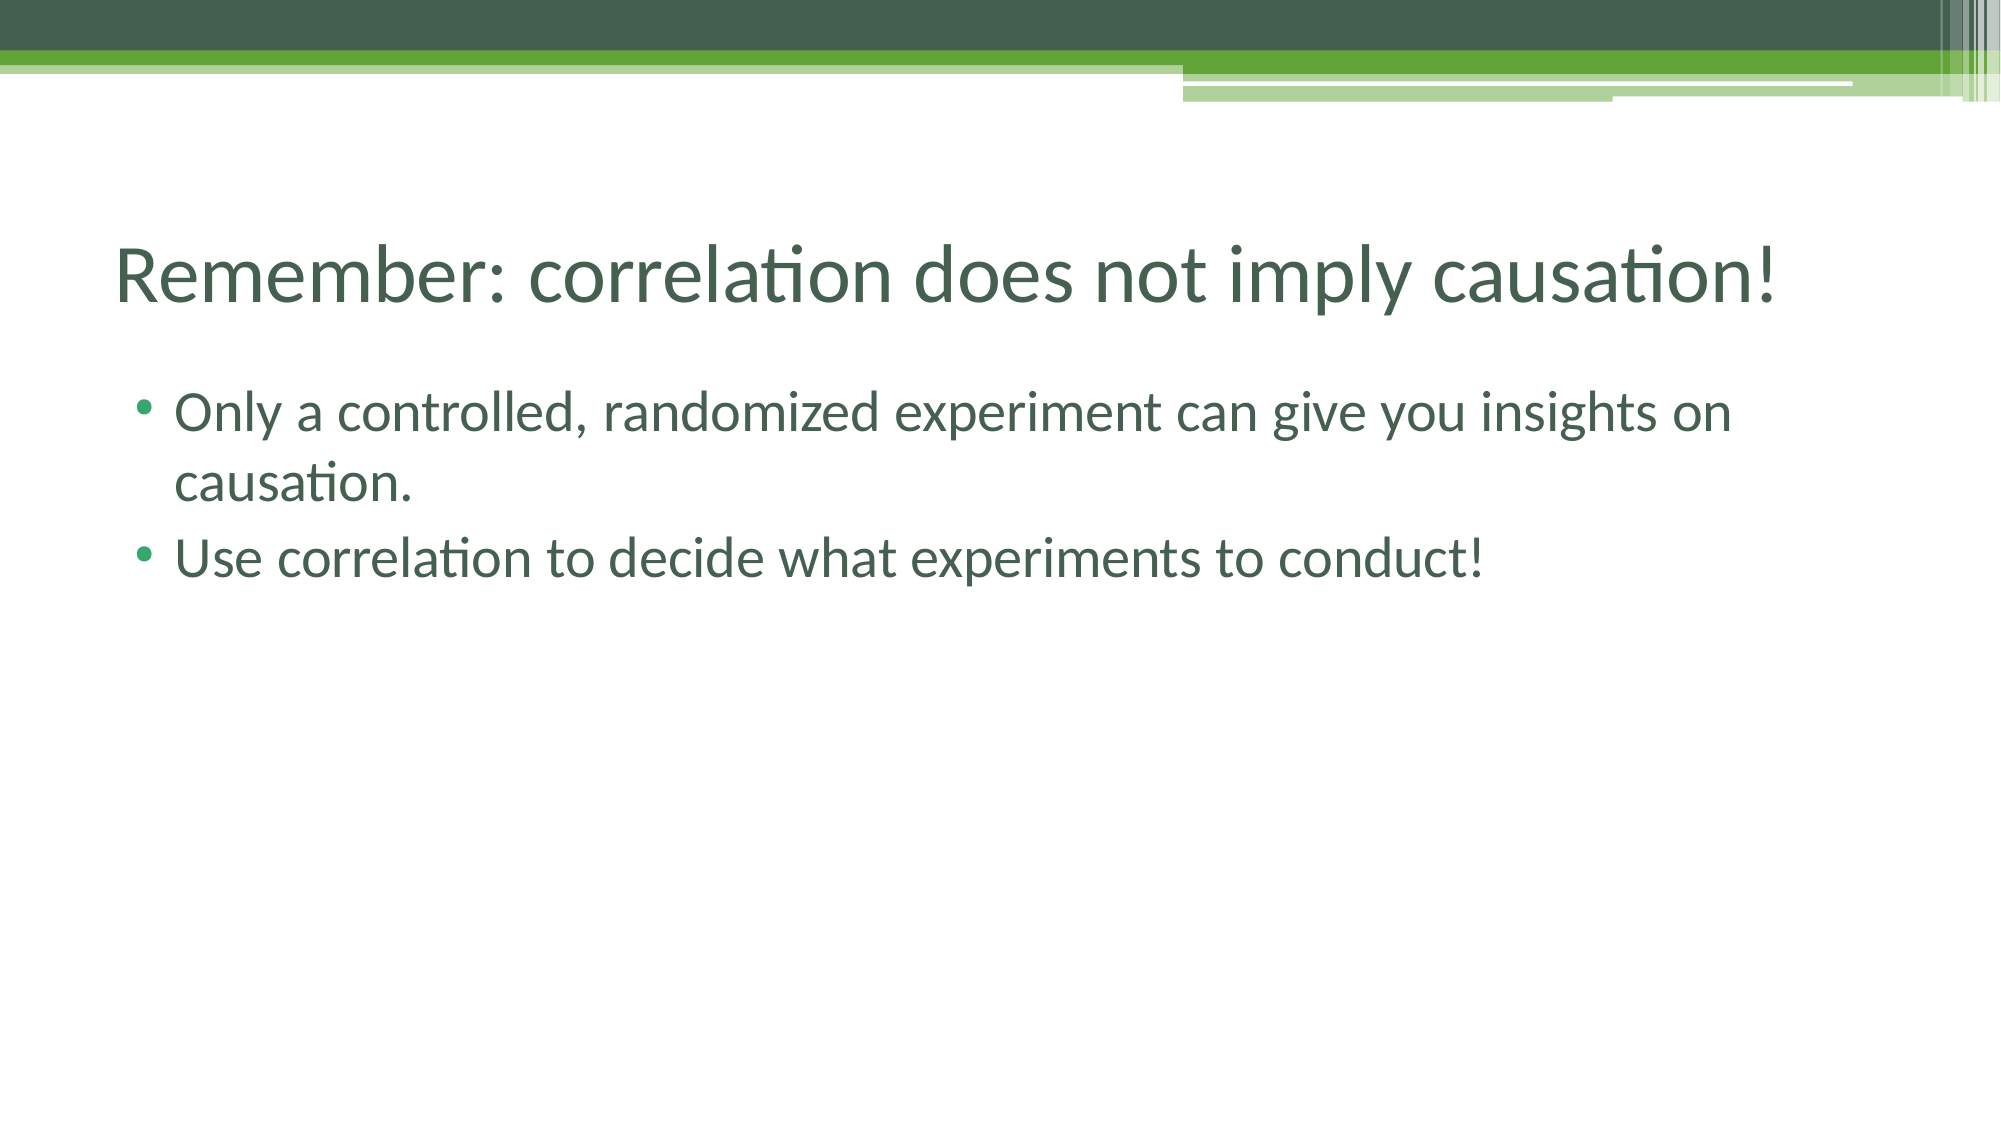

# Remember: correlation does not imply causation!
Only a controlled, randomized experiment can give you insights on  causation.
Use correlation to decide what experiments to conduct!